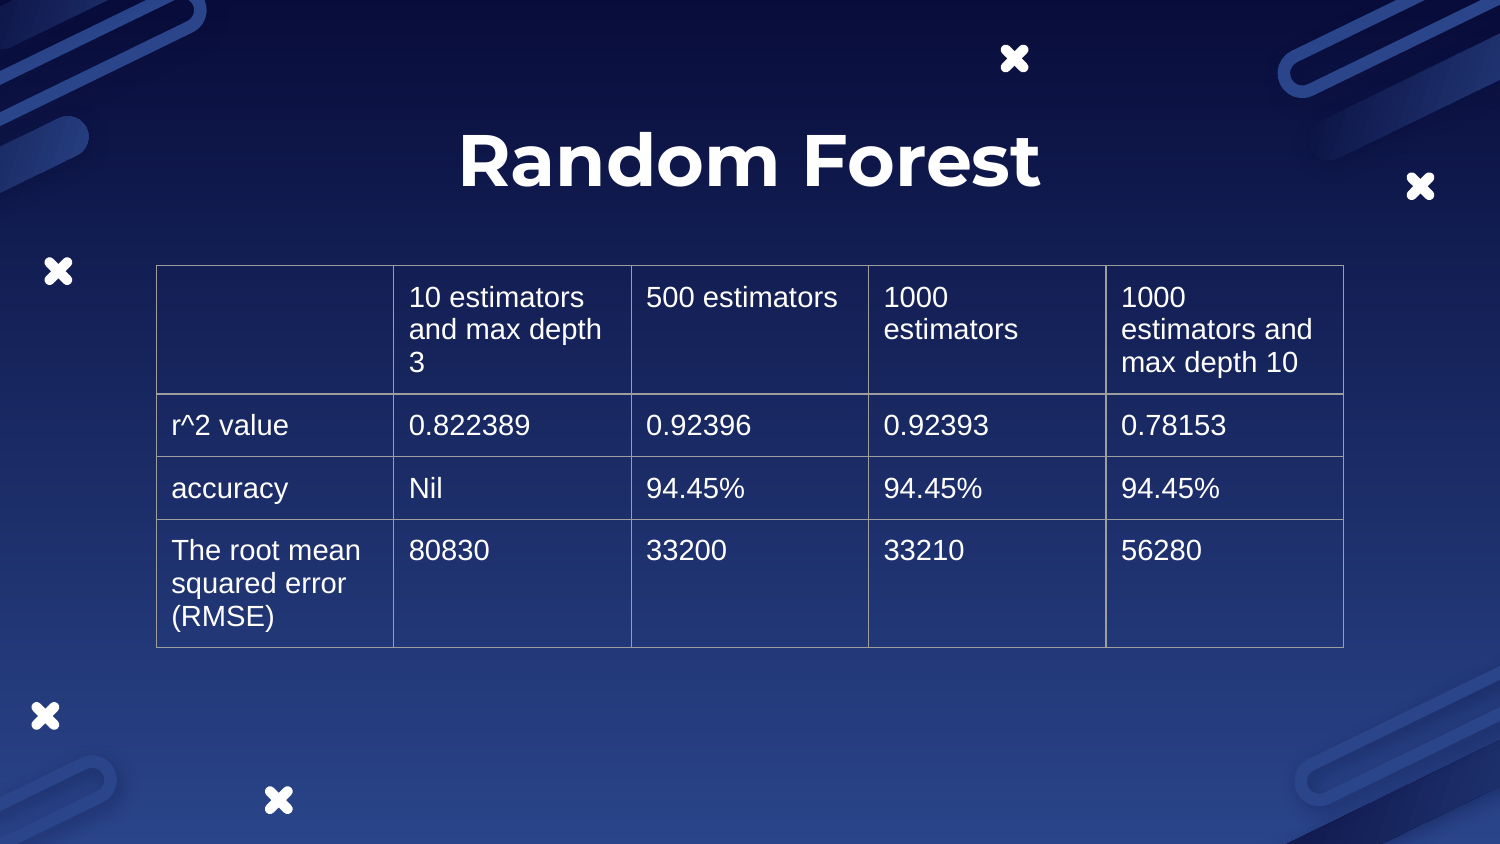

# Random Forest
|  | 10 estimators and max depth 3 | 500 estimators | 1000 estimators | 1000 estimators and max depth 10 |
| --- | --- | --- | --- | --- |
| r^2 value | 0.822389 | 0.92396 | 0.92393 | 0.78153 |
| accuracy | Nil | 94.45% | 94.45% | 94.45% |
| The root mean squared error (RMSE) | 80830 | 33200 | 33210 | 56280 |